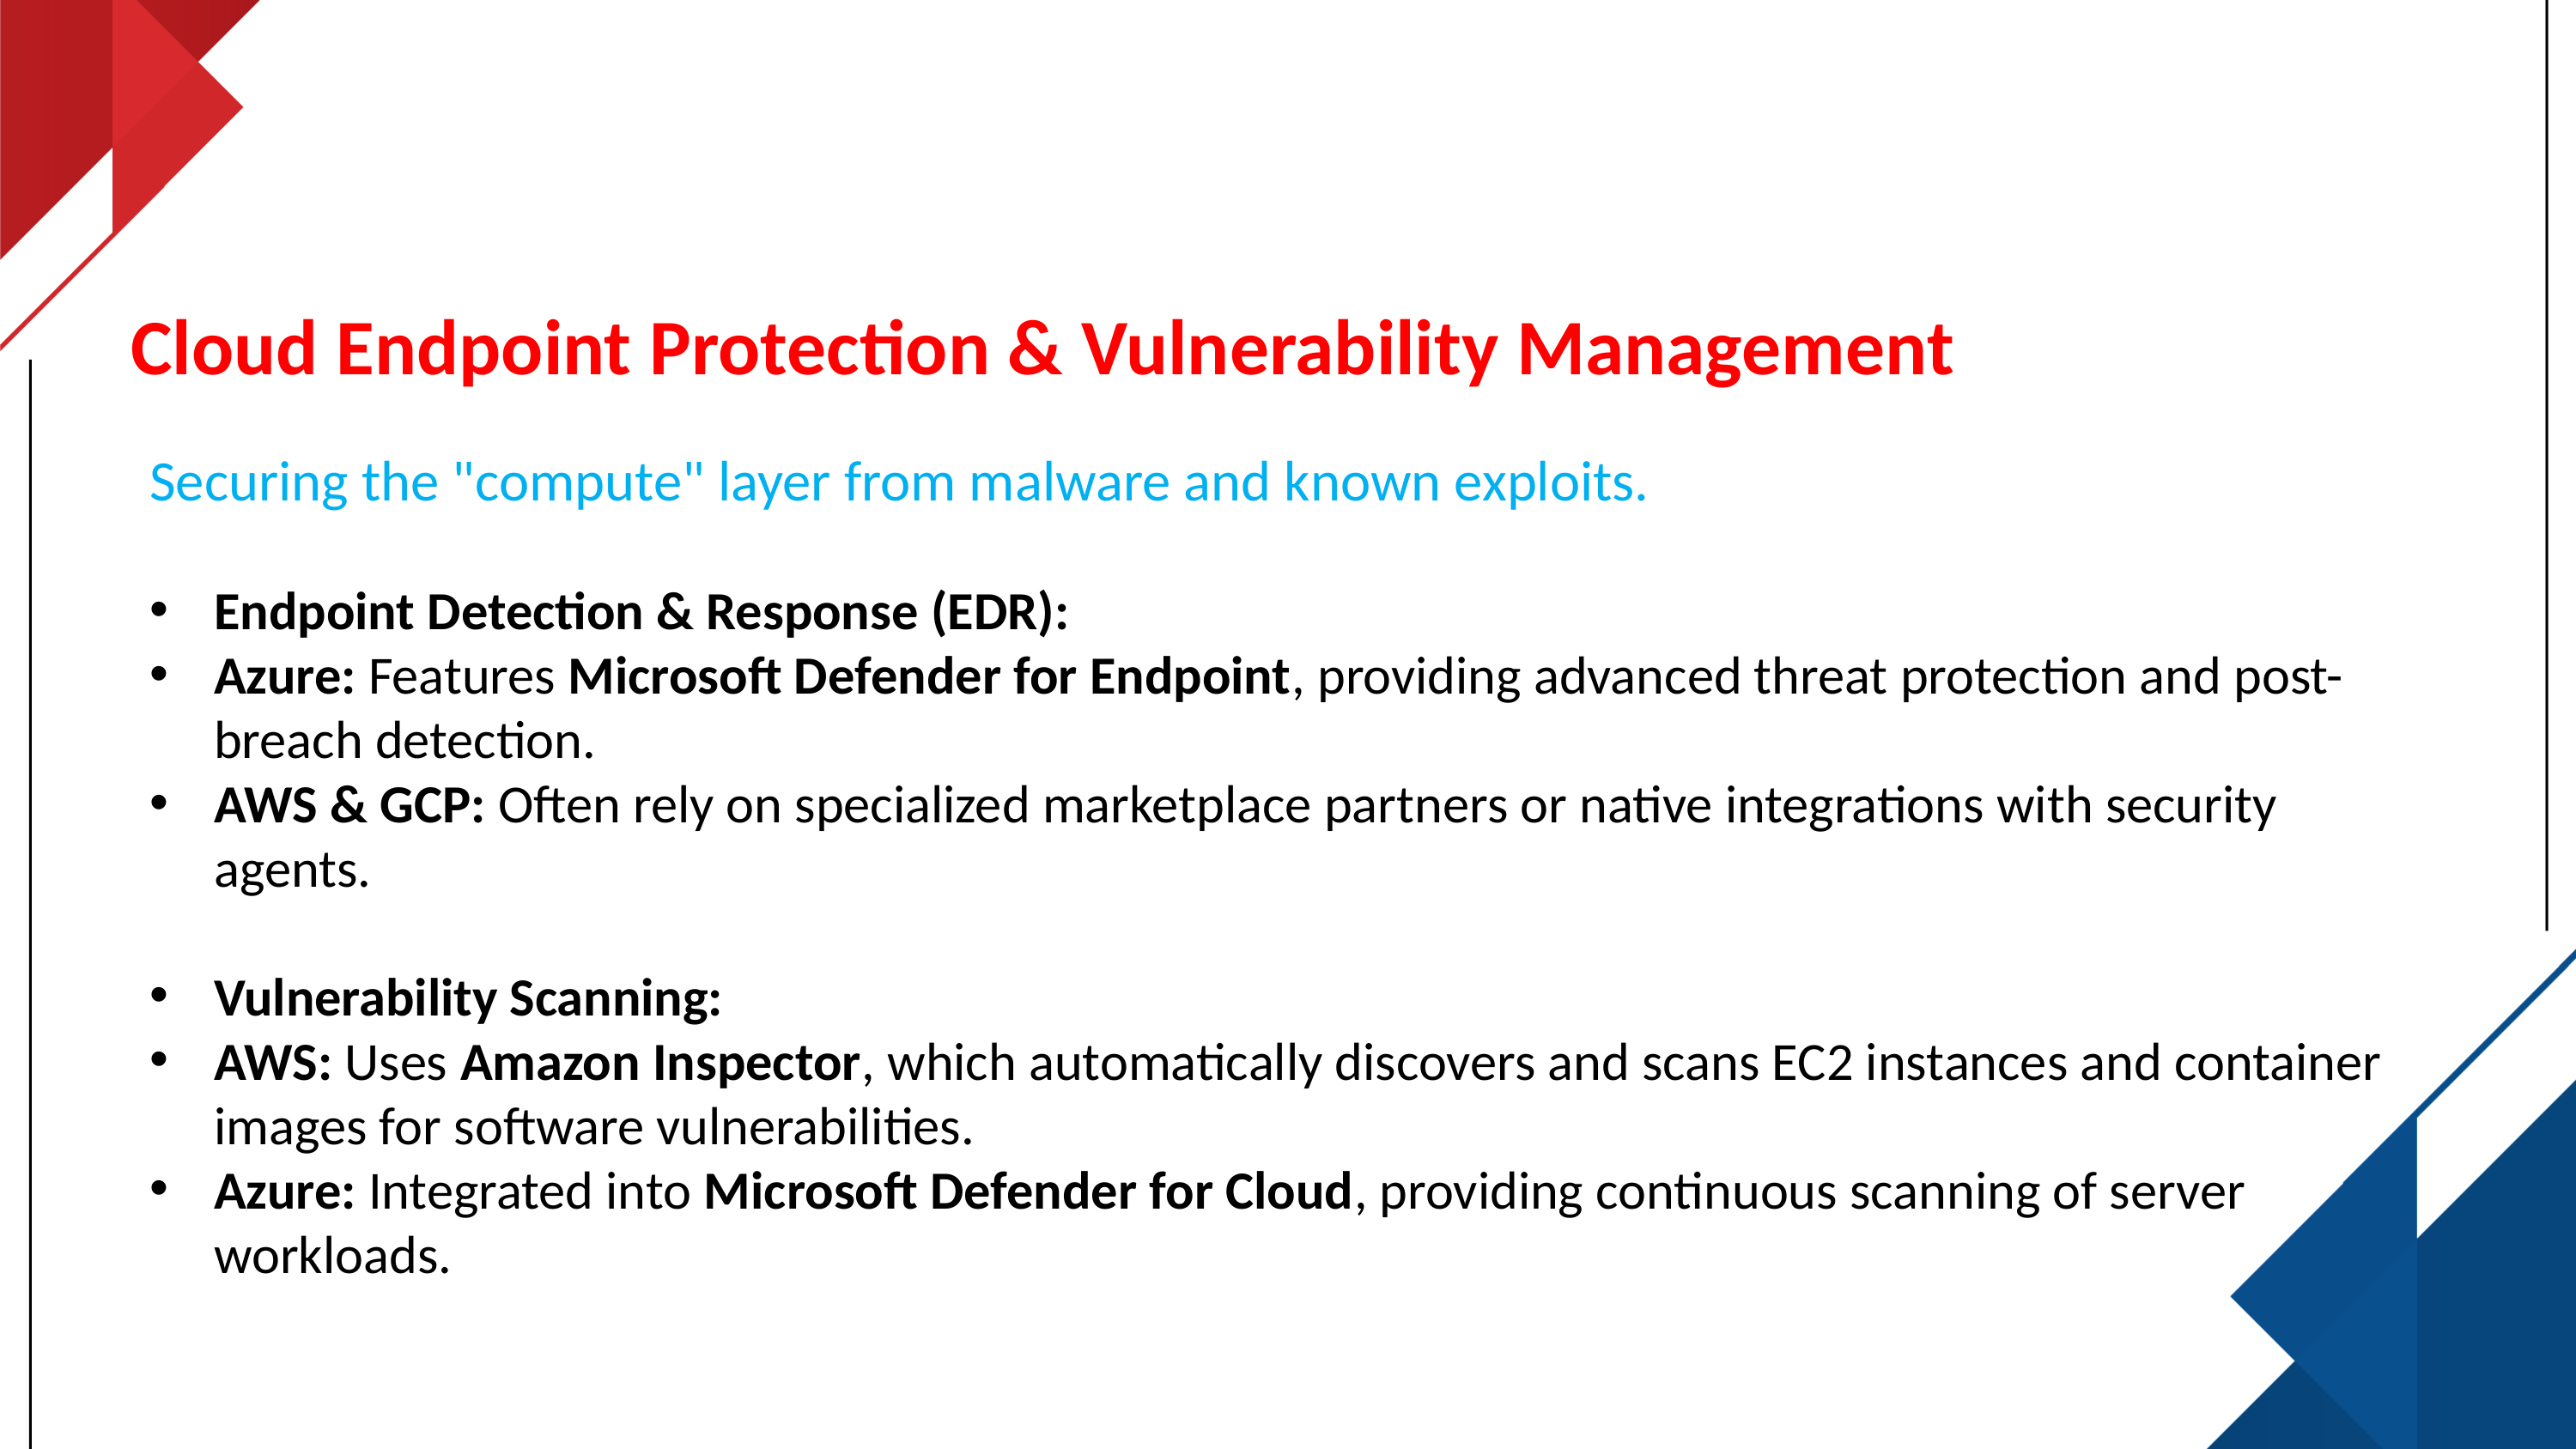

# Cloud Endpoint Protection & Vulnerability Management
Securing the "compute" layer from malware and known exploits.

Endpoint Detection & Response (EDR):
Azure: Features Microsoft Defender for Endpoint, providing advanced threat protection and post-breach detection.
AWS & GCP: Often rely on specialized marketplace partners or native integrations with security agents.

Vulnerability Scanning:
AWS: Uses Amazon Inspector, which automatically discovers and scans EC2 instances and container images for software vulnerabilities.
Azure: Integrated into Microsoft Defender for Cloud, providing continuous scanning of server workloads.